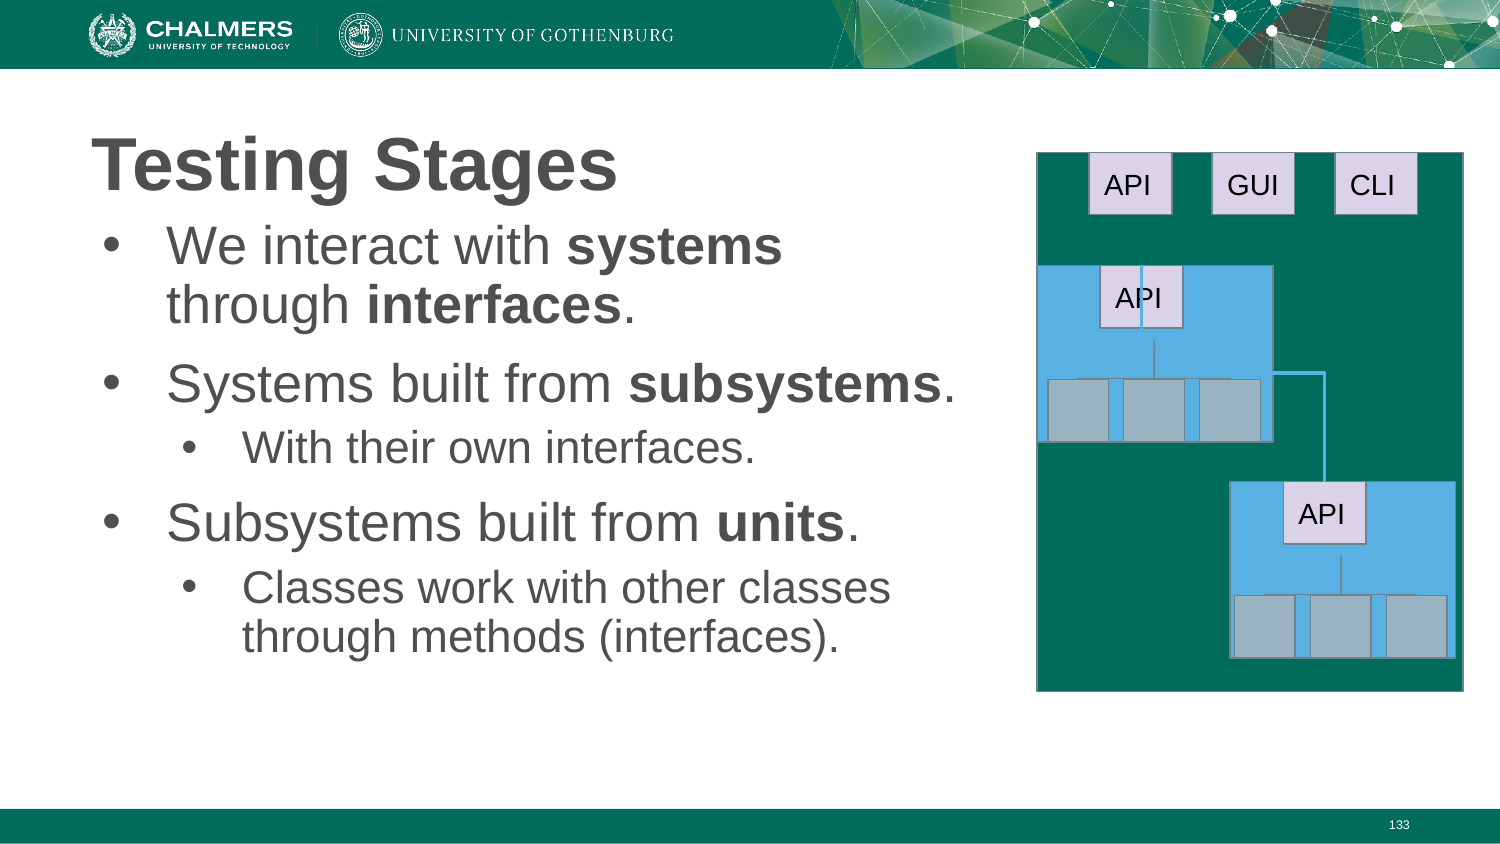

# Testing Stages

API
GUI
CLI
We interact with systems through interfaces.
Systems built from subsystems.
With their own interfaces.
Subsystems built from units.
Classes work with other classes through methods (interfaces).

API

API

133